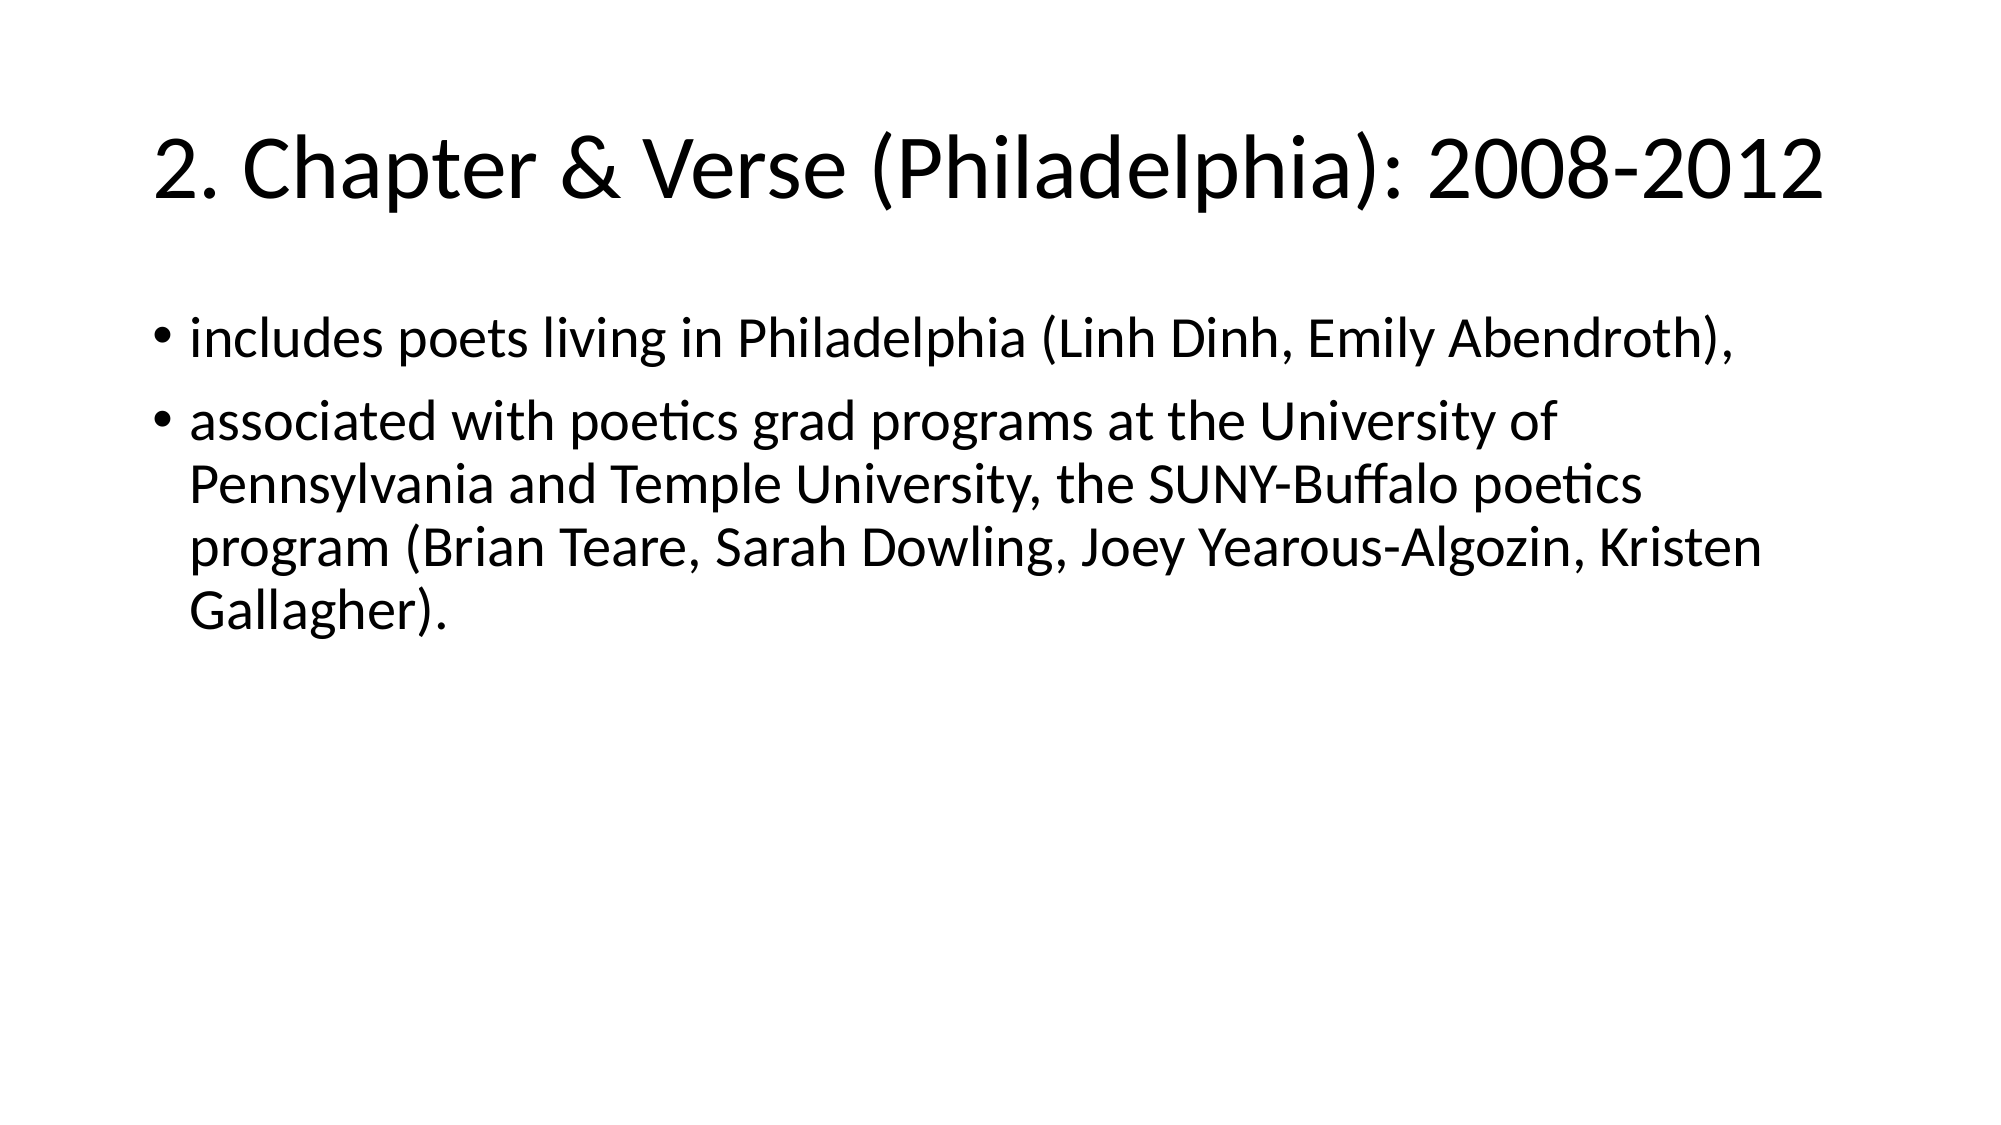

# 2. Chapter & Verse (Philadelphia): 2008-2012
includes poets living in Philadelphia (Linh Dinh, Emily Abendroth),
associated with poetics grad programs at the University of Pennsylvania and Temple University, the SUNY-Buffalo poetics program (Brian Teare, Sarah Dowling, Joey Yearous-Algozin, Kristen Gallagher).